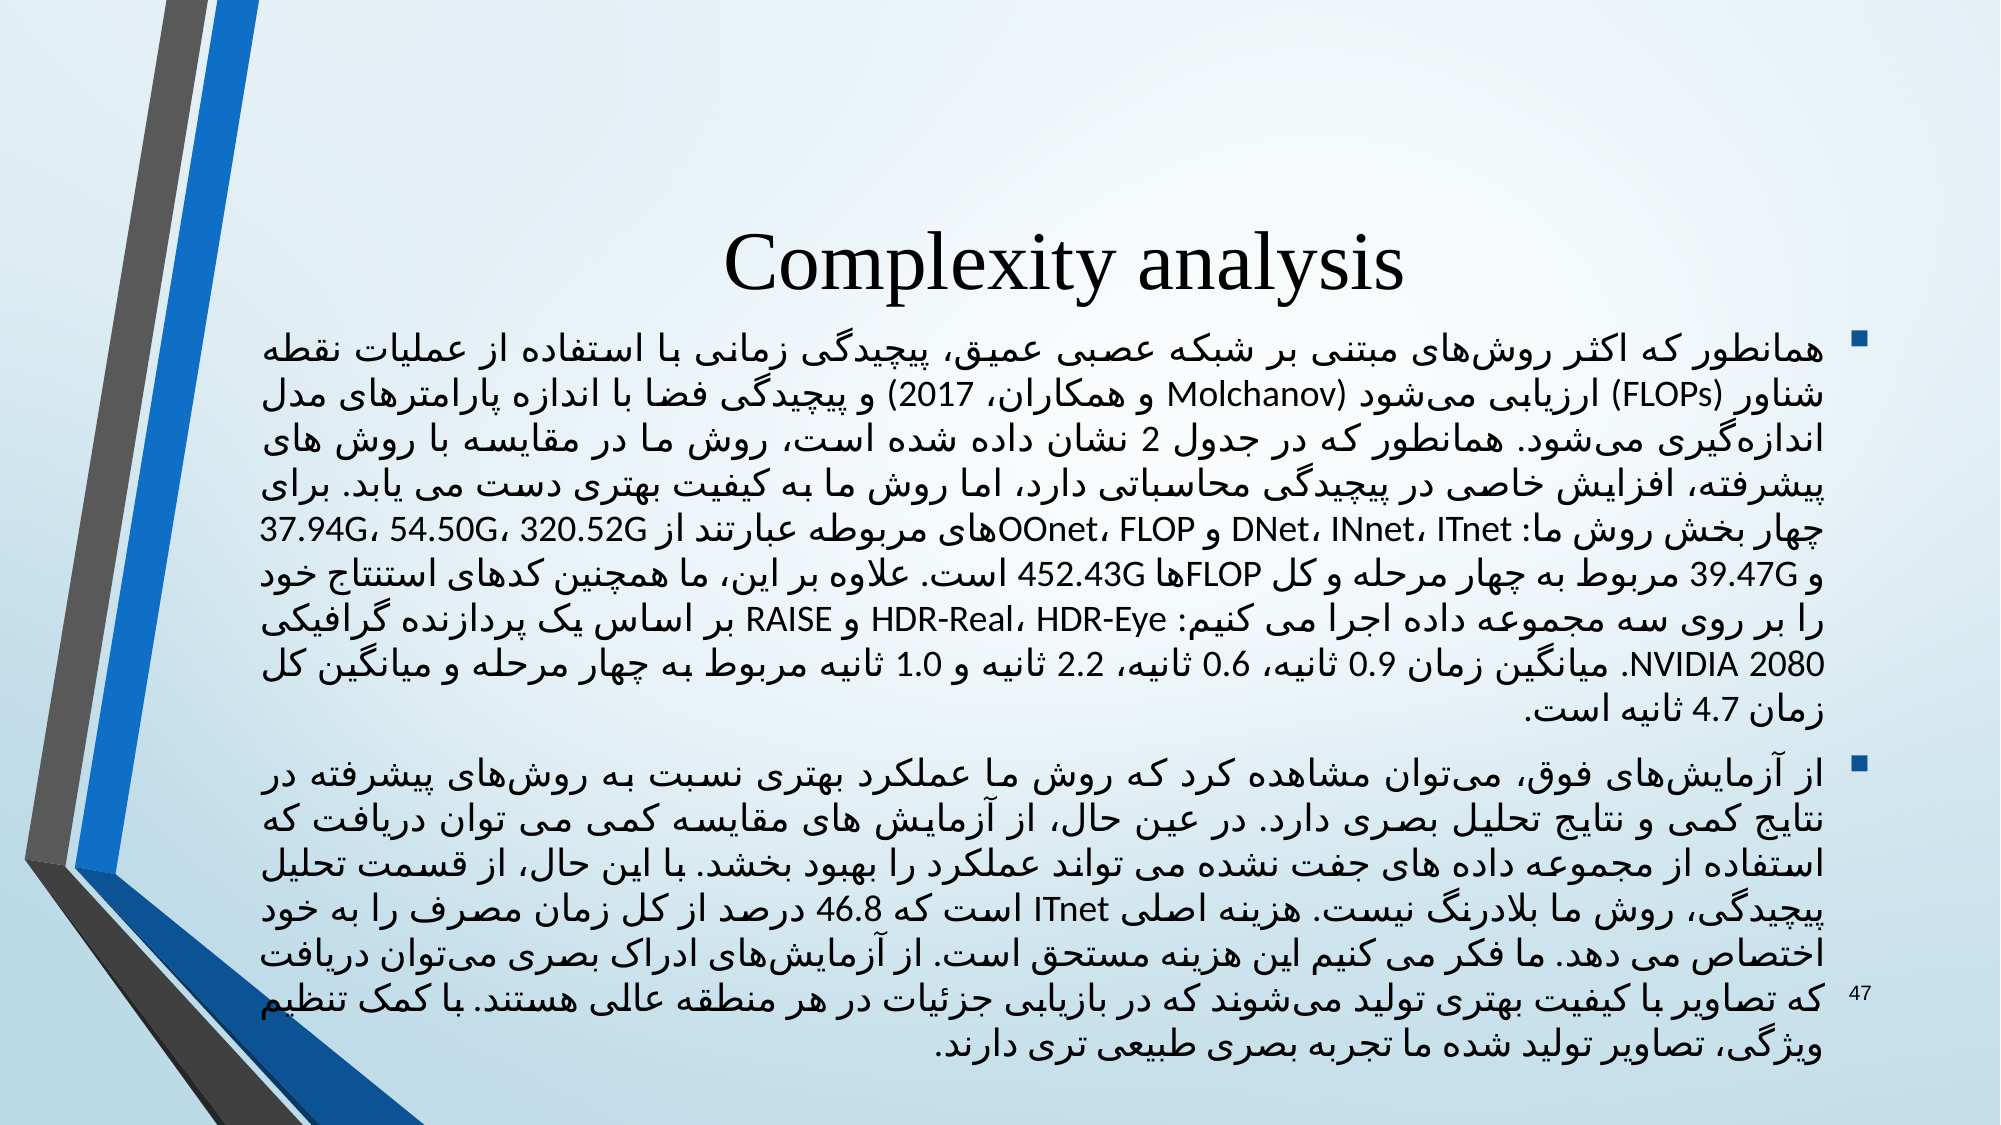

# Complexity analysis
همانطور که اکثر روش‌های مبتنی بر شبکه عصبی عمیق، پیچیدگی زمانی با استفاده از عملیات نقطه شناور (FLOPs) ارزیابی می‌شود (Molchanov و همکاران، 2017) و پیچیدگی فضا با اندازه پارامترهای مدل اندازه‌گیری می‌شود. همانطور که در جدول 2 نشان داده شده است، روش ما در مقایسه با روش های پیشرفته، افزایش خاصی در پیچیدگی محاسباتی دارد، اما روش ما به کیفیت بهتری دست می یابد. برای چهار بخش روش ما: DNet، INnet، ITnet و OOnet، FLOPهای مربوطه عبارتند از 37.94G، 54.50G، 320.52G و 39.47G مربوط به چهار مرحله و کل FLOPها 452.43G است. علاوه بر این، ما همچنین کدهای استنتاج خود را بر روی سه مجموعه داده اجرا می کنیم: HDR-Real، HDR-Eye و RAISE بر اساس یک پردازنده گرافیکی NVIDIA 2080. میانگین زمان 0.9 ثانیه، 0.6 ثانیه، 2.2 ثانیه و 1.0 ثانیه مربوط به چهار مرحله و میانگین کل زمان 4.7 ثانیه است.
از آزمایش‌های فوق، می‌توان مشاهده کرد که روش ما عملکرد بهتری نسبت به روش‌های پیشرفته در نتایج کمی و نتایج تحلیل بصری دارد. در عین حال، از آزمایش های مقایسه کمی می توان دریافت که استفاده از مجموعه داده های جفت نشده می تواند عملکرد را بهبود بخشد. با این حال، از قسمت تحلیل پیچیدگی، روش ما بلادرنگ نیست. هزینه اصلی ITnet است که 46.8 درصد از کل زمان مصرف را به خود اختصاص می دهد. ما فکر می کنیم این هزینه مستحق است. از آزمایش‌های ادراک بصری می‌توان دریافت که تصاویر با کیفیت بهتری تولید می‌شوند که در بازیابی جزئیات در هر منطقه عالی هستند. با کمک تنظیم ویژگی، تصاویر تولید شده ما تجربه بصری طبیعی تری دارند.
47